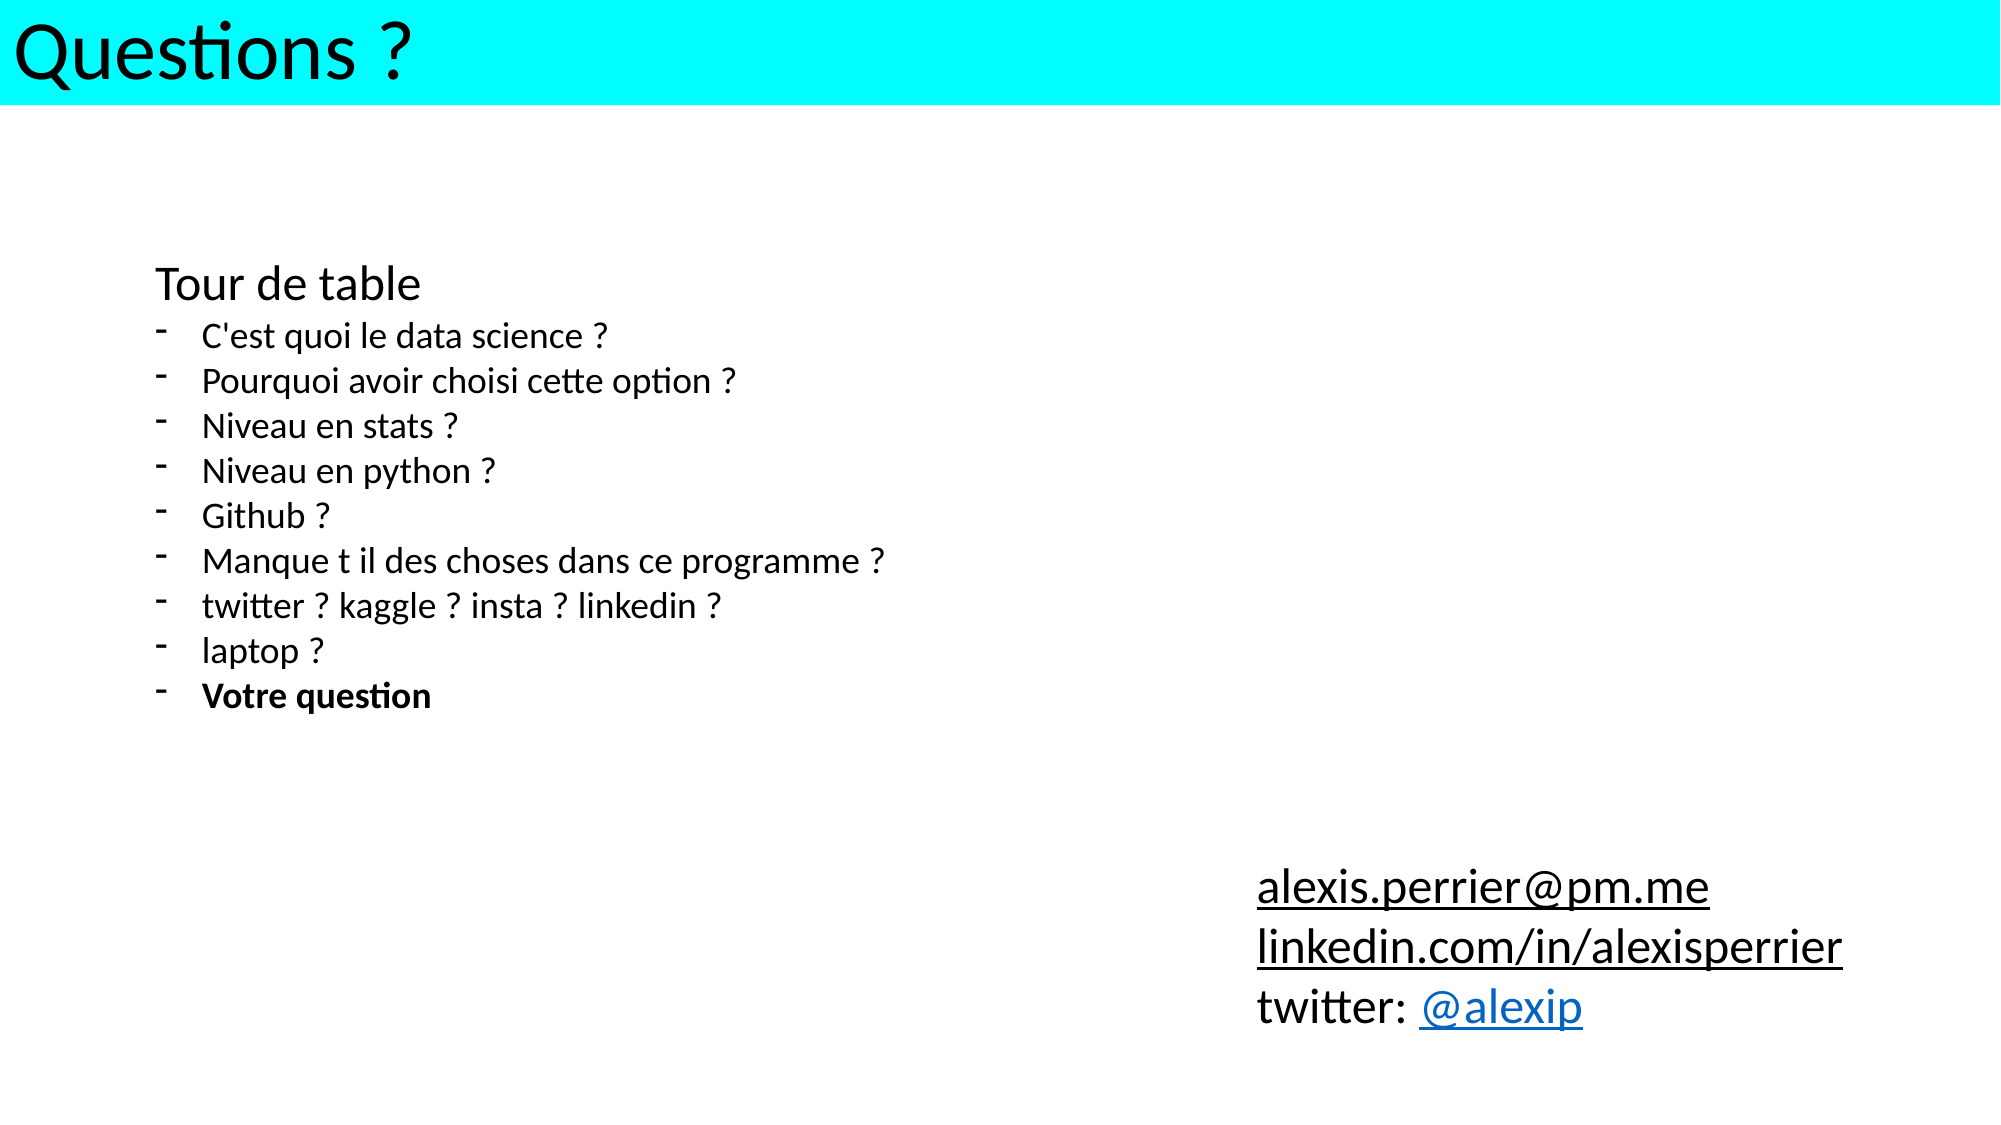

Questions ?
Tour de table
C'est quoi le data science ?
Pourquoi avoir choisi cette option ?
Niveau en stats ?
Niveau en python ?
Github ?
Manque t il des choses dans ce programme ?
twitter ? kaggle ? insta ? linkedin ?
laptop ?
Votre question

alexis.perrier@pm.me
linkedin.com/in/alexisperrier
twitter: @alexip